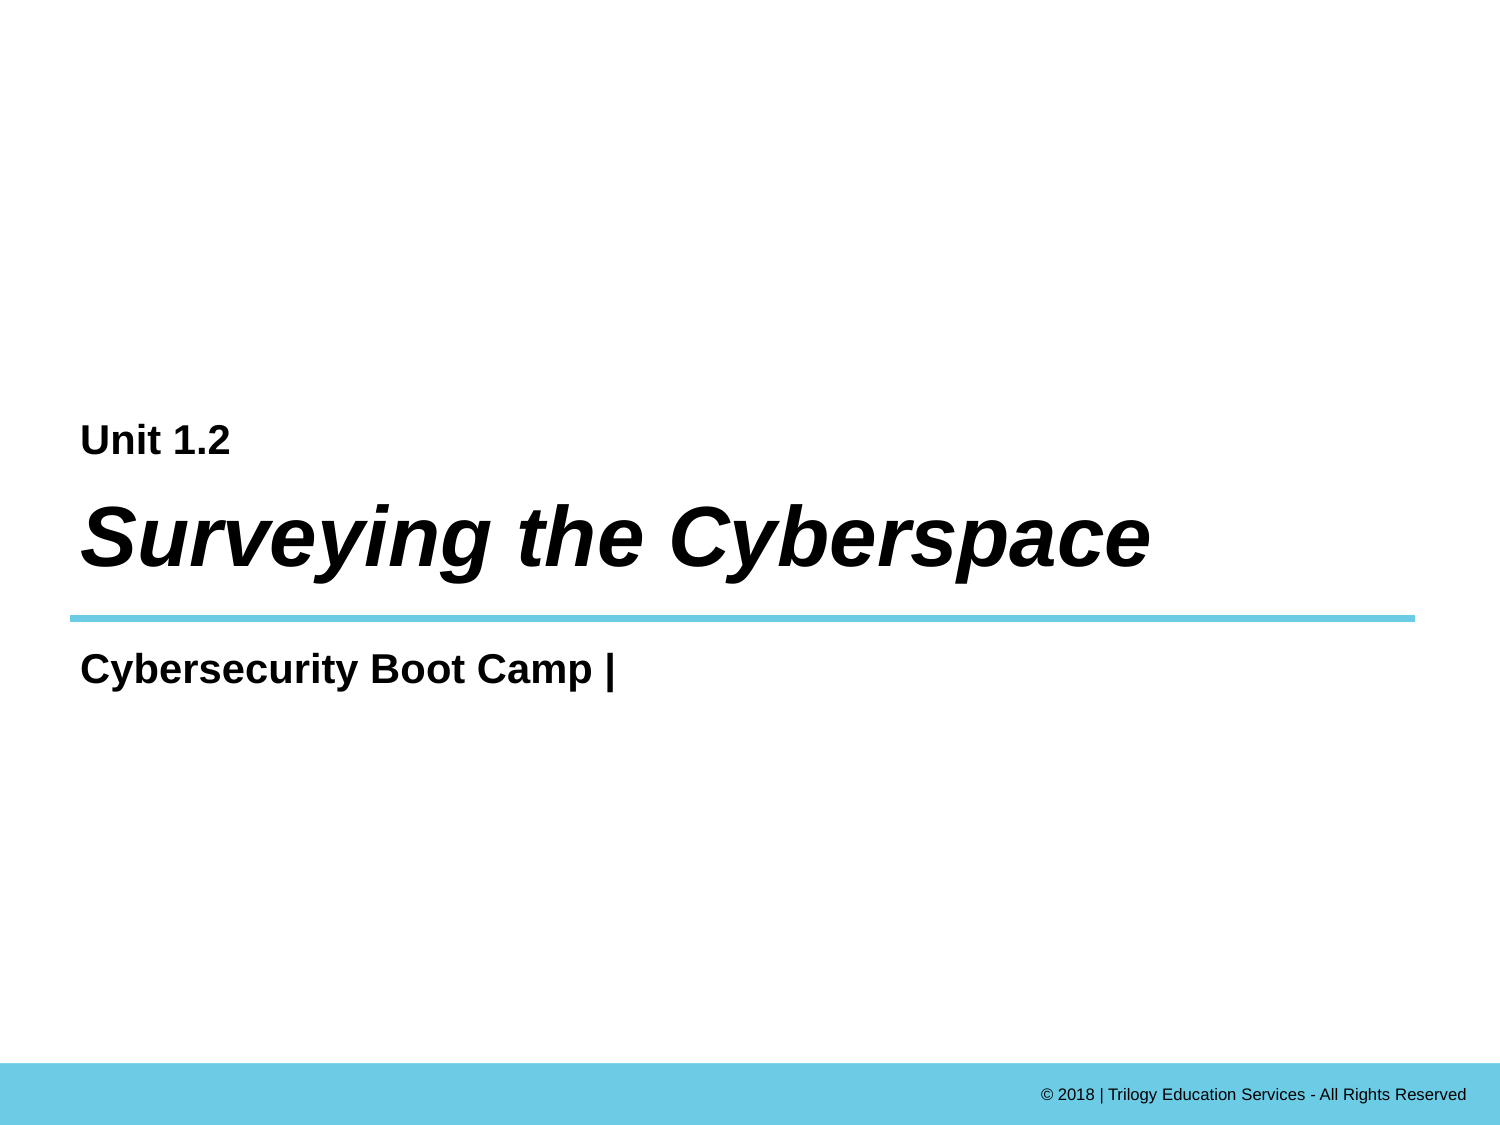

Unit 1.2
# Surveying the Cyberspace
Cybersecurity Boot Camp |